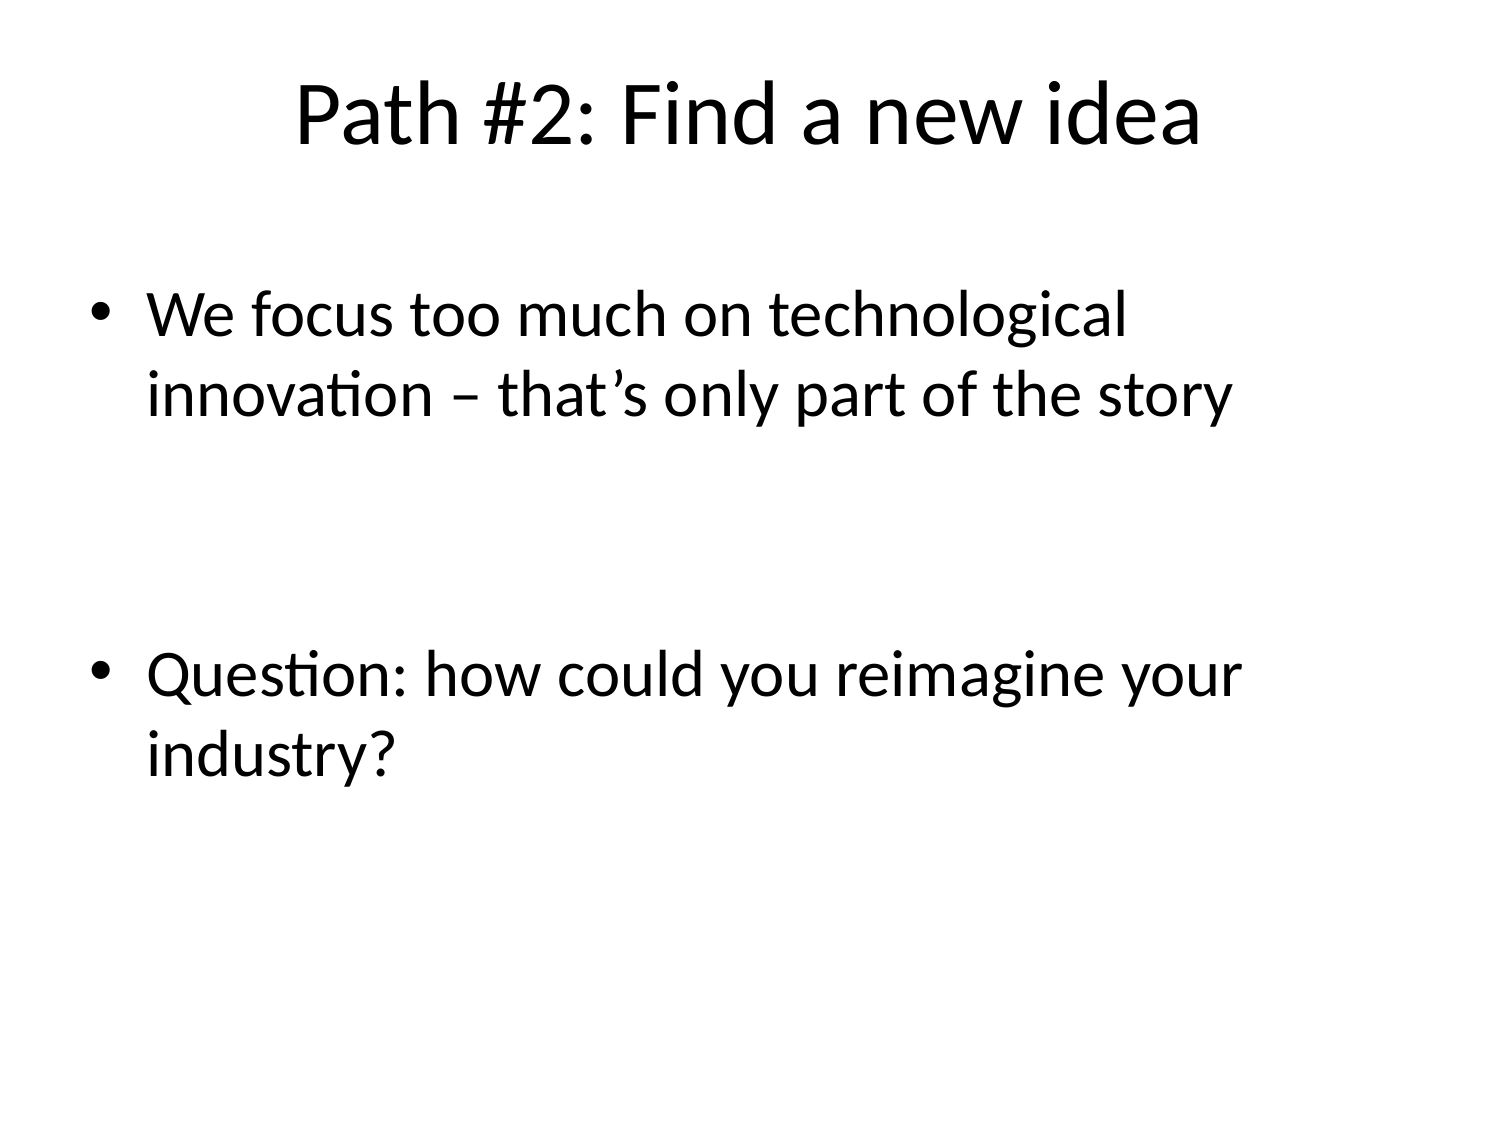

# Path #2: Find a new idea
We focus too much on technological innovation – that’s only part of the story

Question: how could you reimagine your industry?